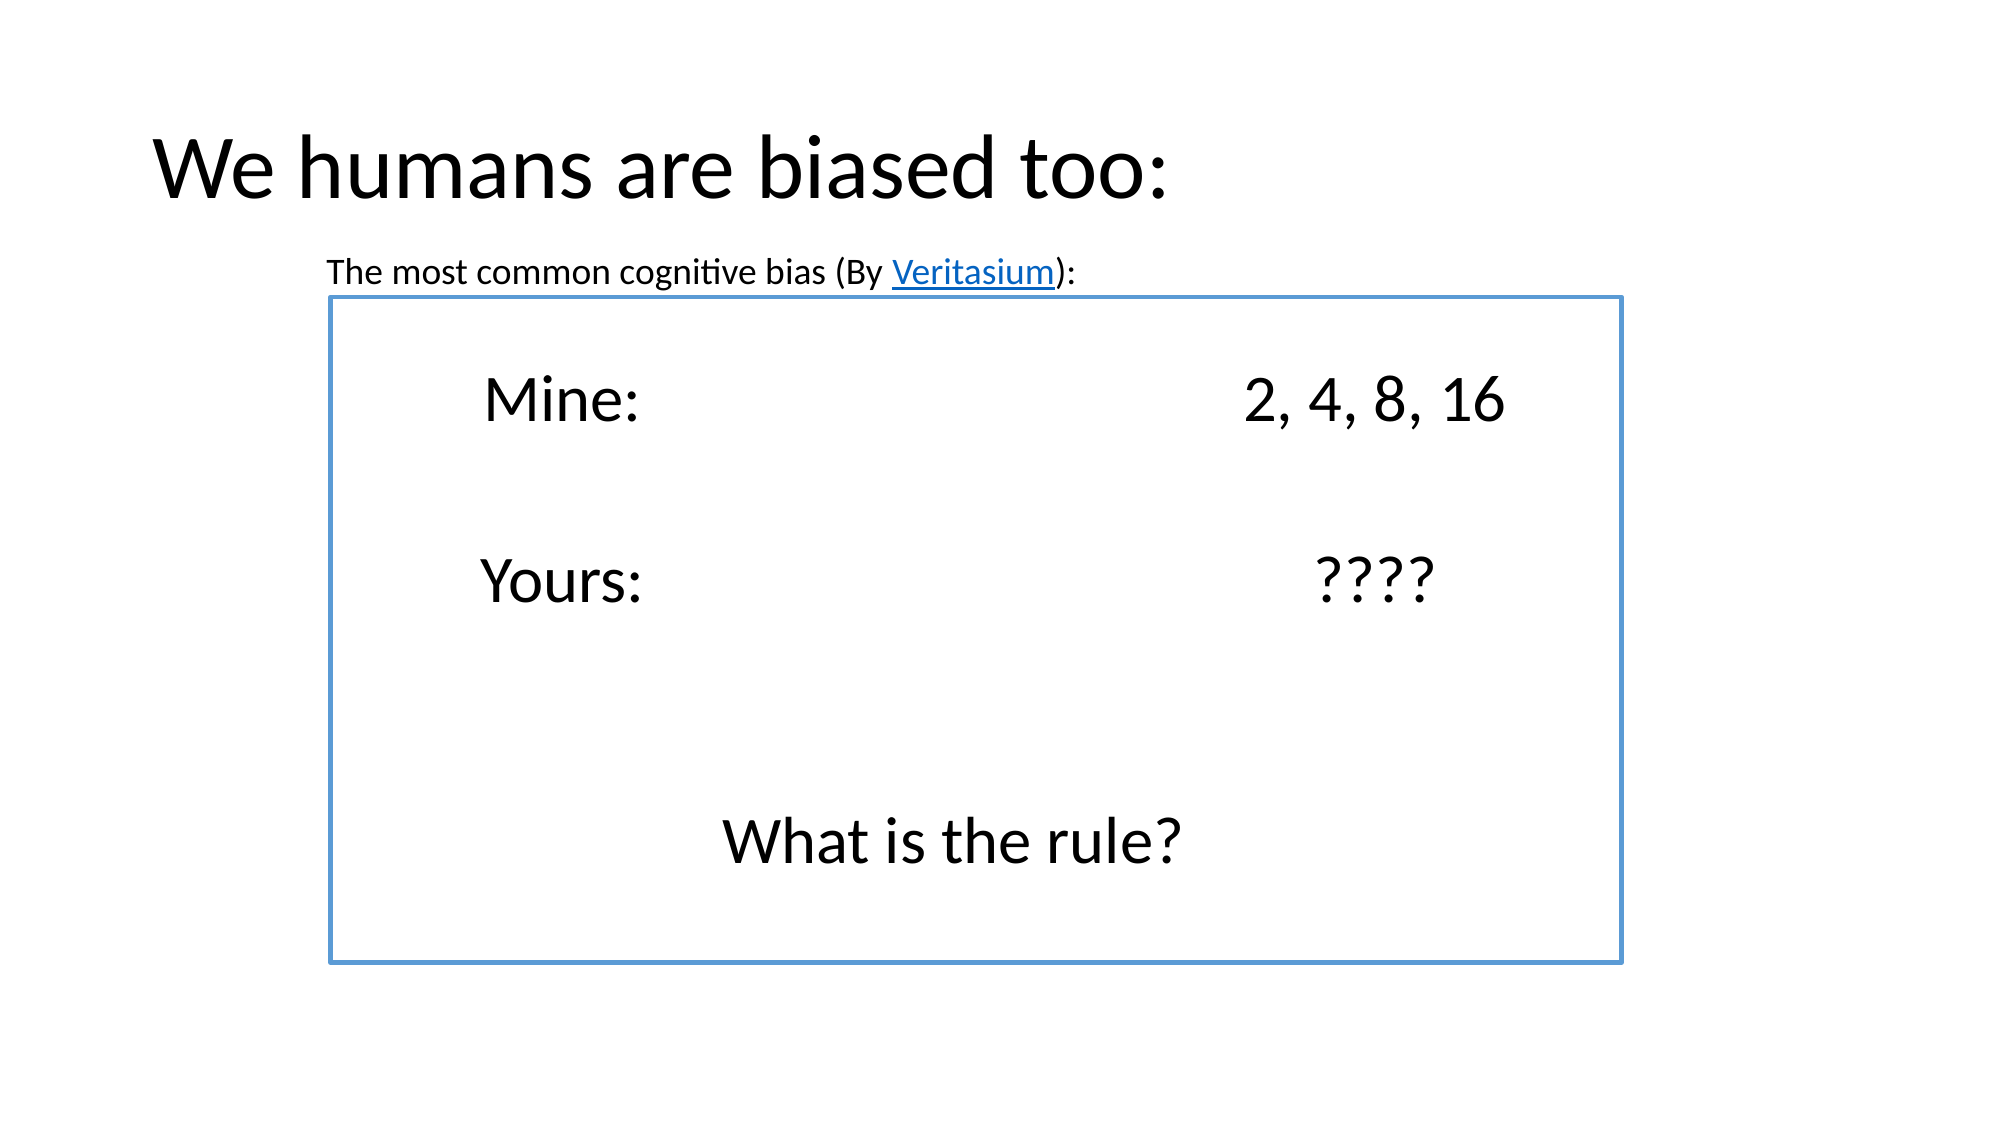

# We humans are biased too:
The most common cognitive bias (By Veritasium):

2, 4, 8, 16
Mine:
Yours:
????
What is the rule?